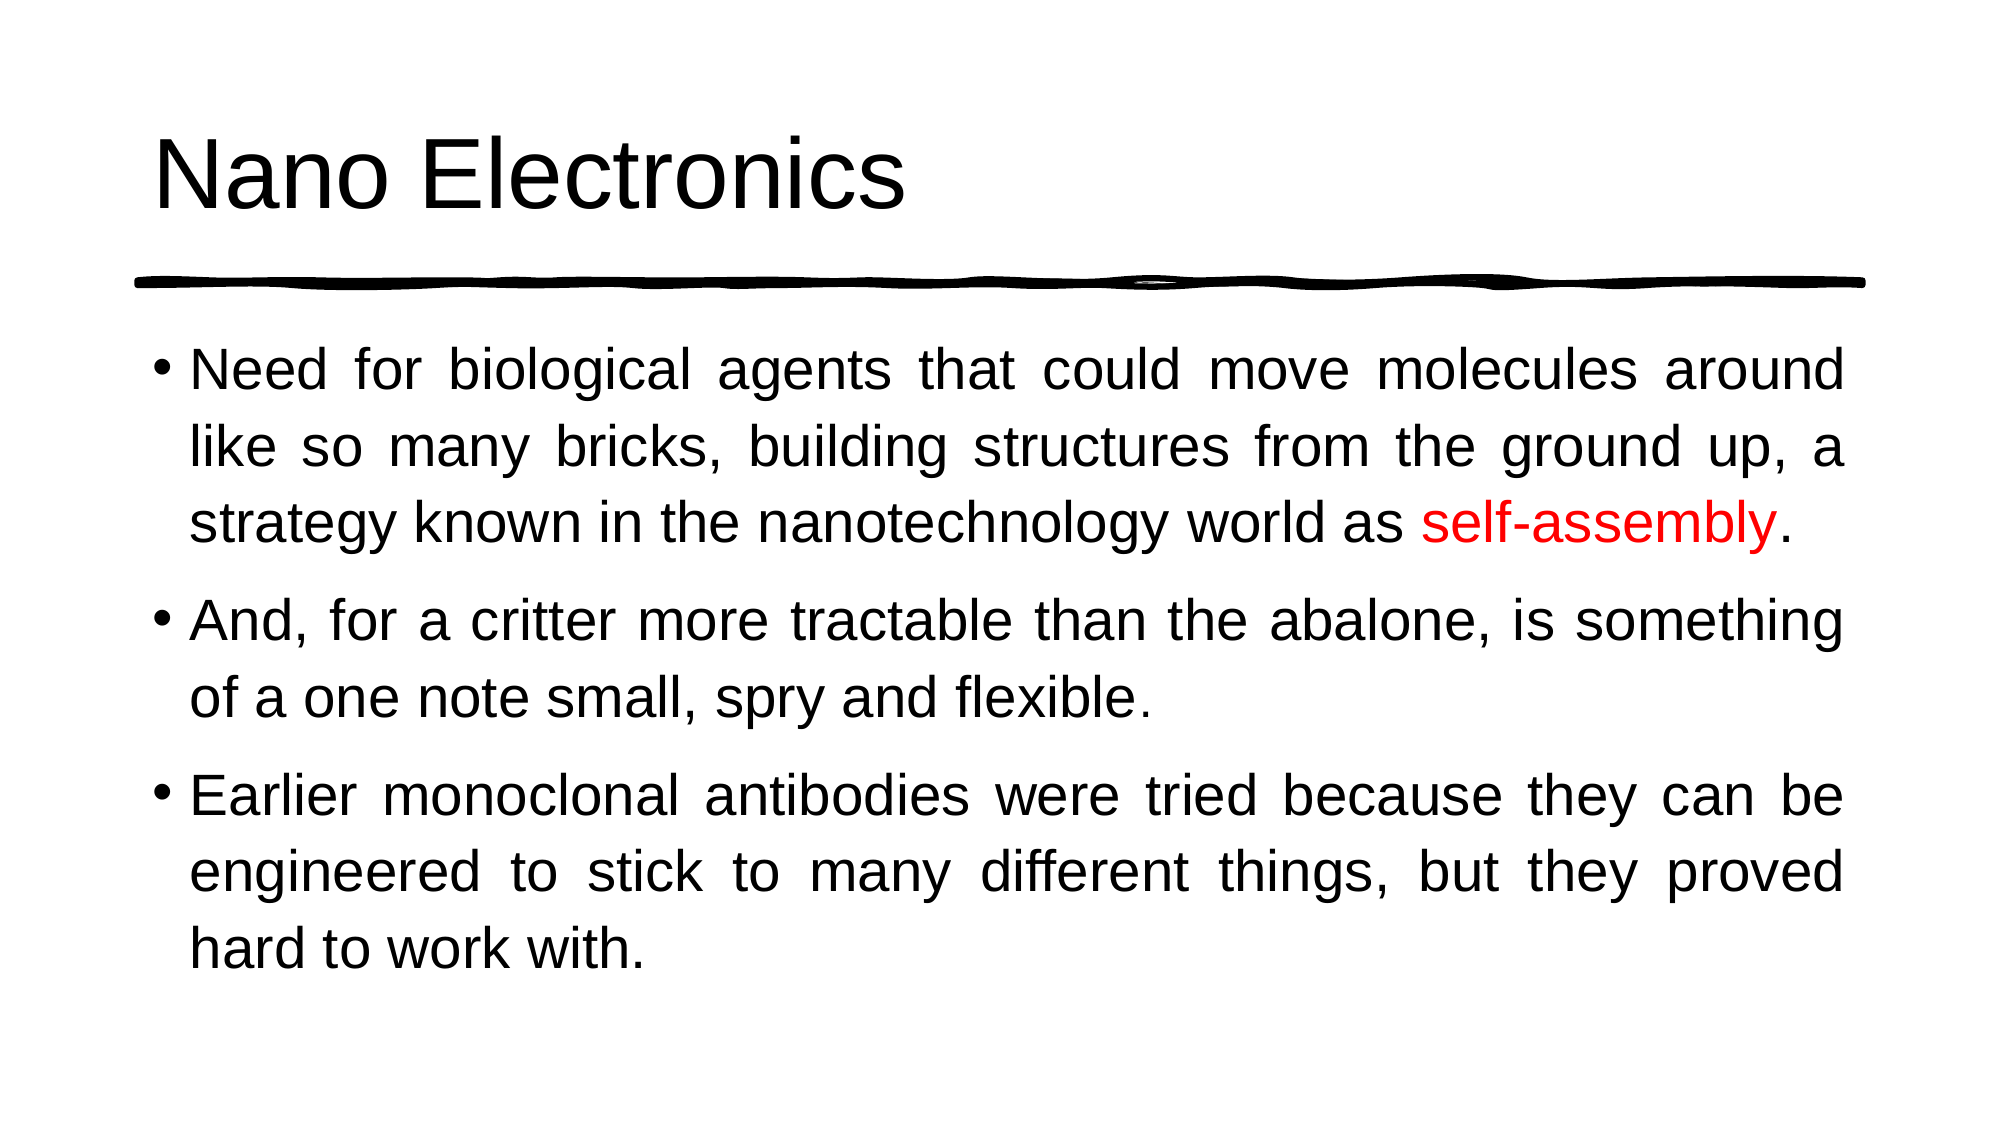

# Nano Electronics
Need for biological agents that could move molecules around like so many bricks, building structures from the ground up, a strategy known in the nanotechnology world as self-assembly.
And, for a critter more tractable than the abalone, is something of a one note small, spry and flexible.
Earlier monoclonal antibodies were tried because they can be engineered to stick to many different things, but they proved hard to work with.